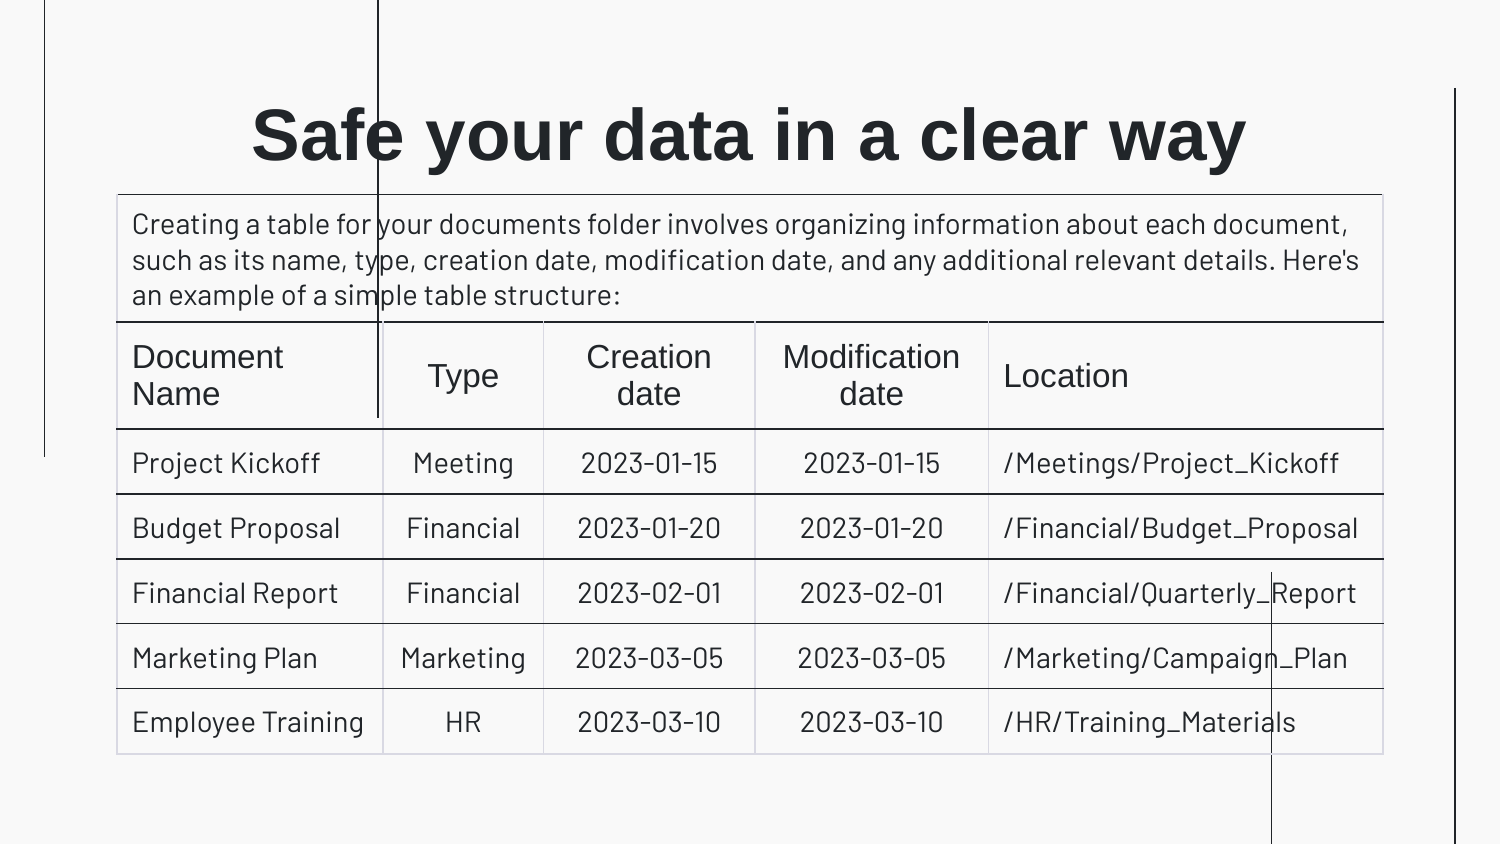

# Safe your data in a clear way
| Creating a table for your documents folder involves organizing information about each document, such as its name, type, creation date, modification date, and any additional relevant details. Here's an example of a simple table structure: |  |  |  |  |
| --- | --- | --- | --- | --- |
| Document Name | Type | Creation date | Modification date | Location |
| Project Kickoff | Meeting | 2023-01-15 | 2023-01-15 | /Meetings/Project\_Kickoff |
| Budget Proposal | Financial | 2023-01-20 | 2023-01-20 | /Financial/Budget\_Proposal |
| Financial Report | Financial | 2023-02-01 | 2023-02-01 | /Financial/Quarterly\_Report |
| Marketing Plan | Marketing | 2023-03-05 | 2023-03-05 | /Marketing/Campaign\_Plan |
| Employee Training | HR | 2023-03-10 | 2023-03-10 | /HR/Training\_Materials |